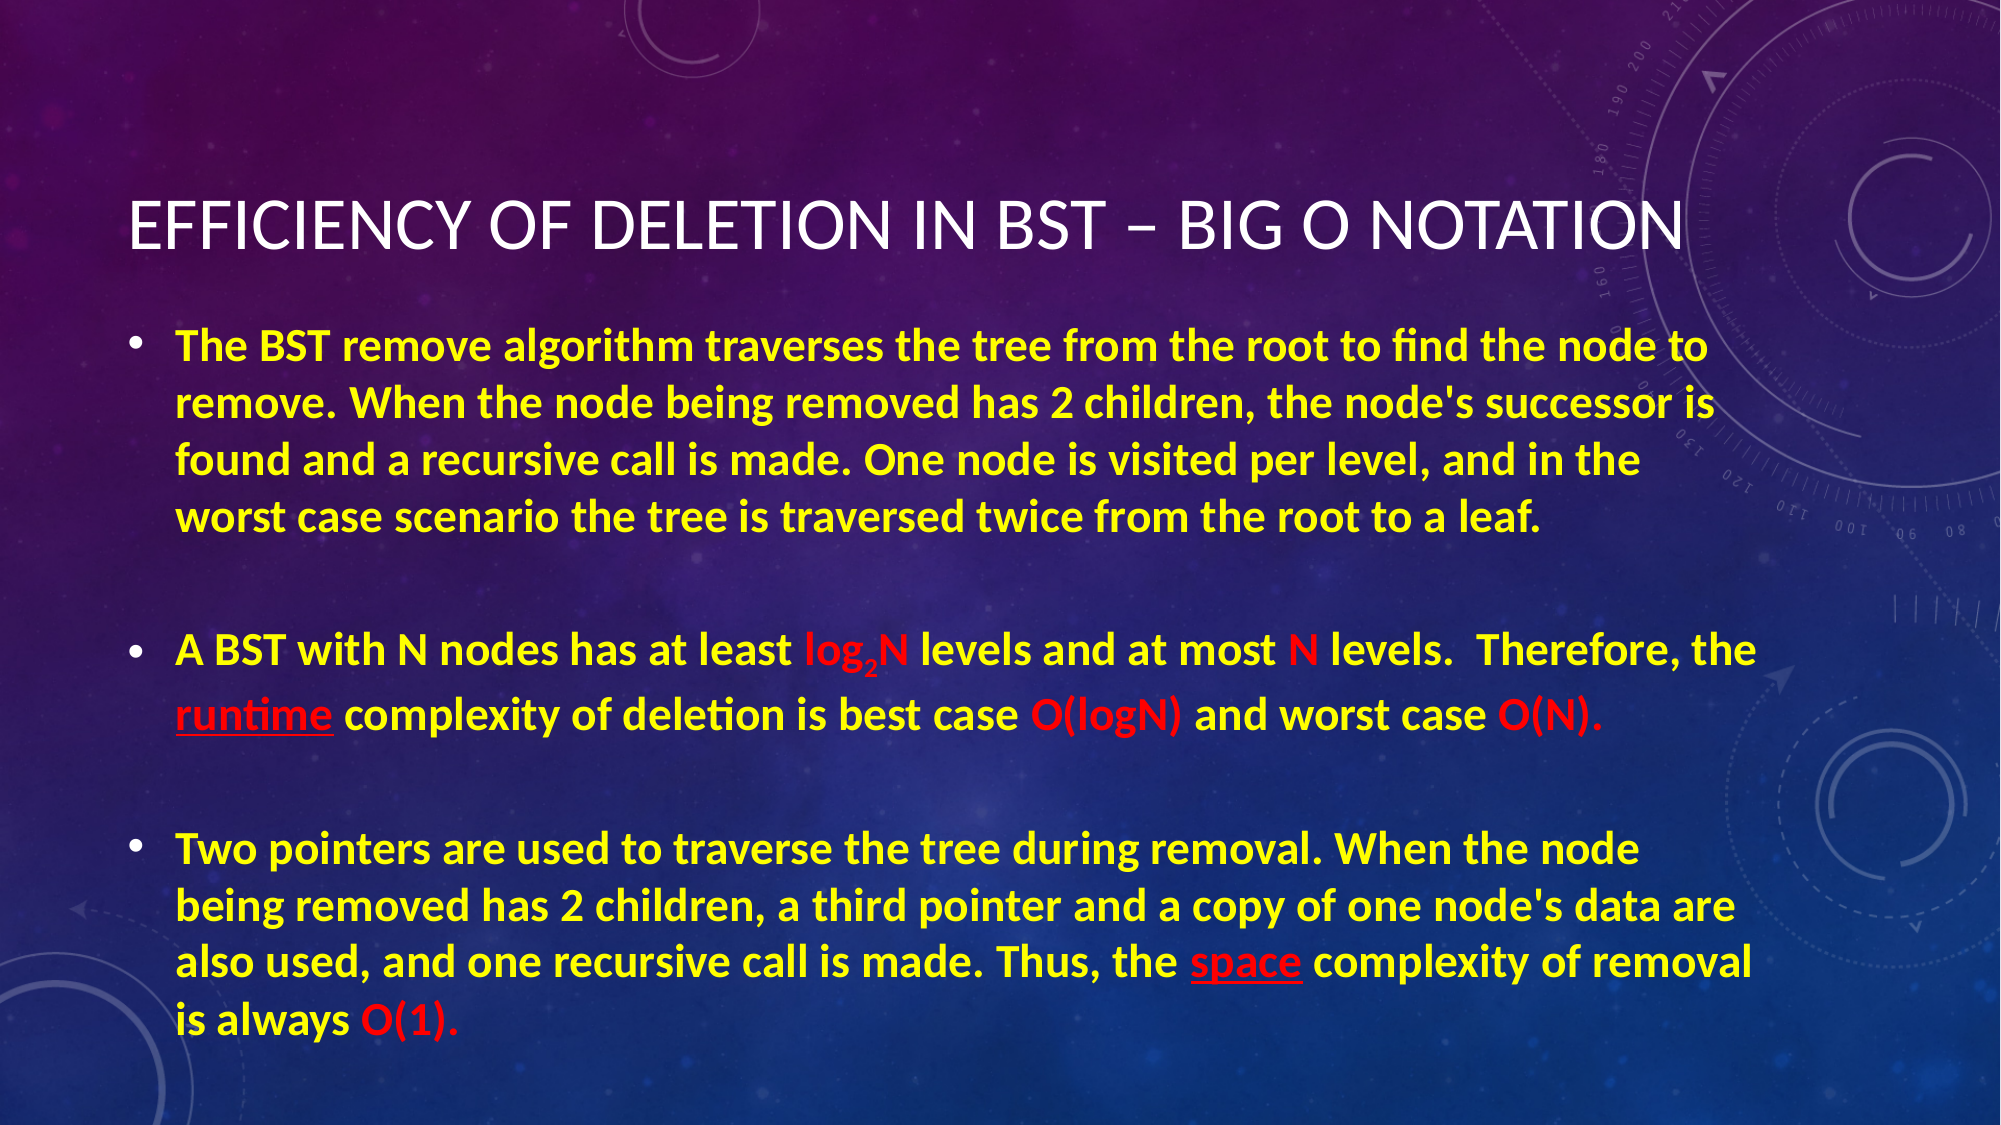

# Efficiency of DELETION in BST – Big O Notation
The BST remove algorithm traverses the tree from the root to find the node to remove. When the node being removed has 2 children, the node's successor is found and a recursive call is made. One node is visited per level, and in the worst case scenario the tree is traversed twice from the root to a leaf.
A BST with N nodes has at least log2N levels and at most N levels.  Therefore, the runtime complexity of deletion is best case O(logN) and worst case O(N).
Two pointers are used to traverse the tree during removal. When the node being removed has 2 children, a third pointer and a copy of one node's data are also used, and one recursive call is made. Thus, the space complexity of removal is always O(1).